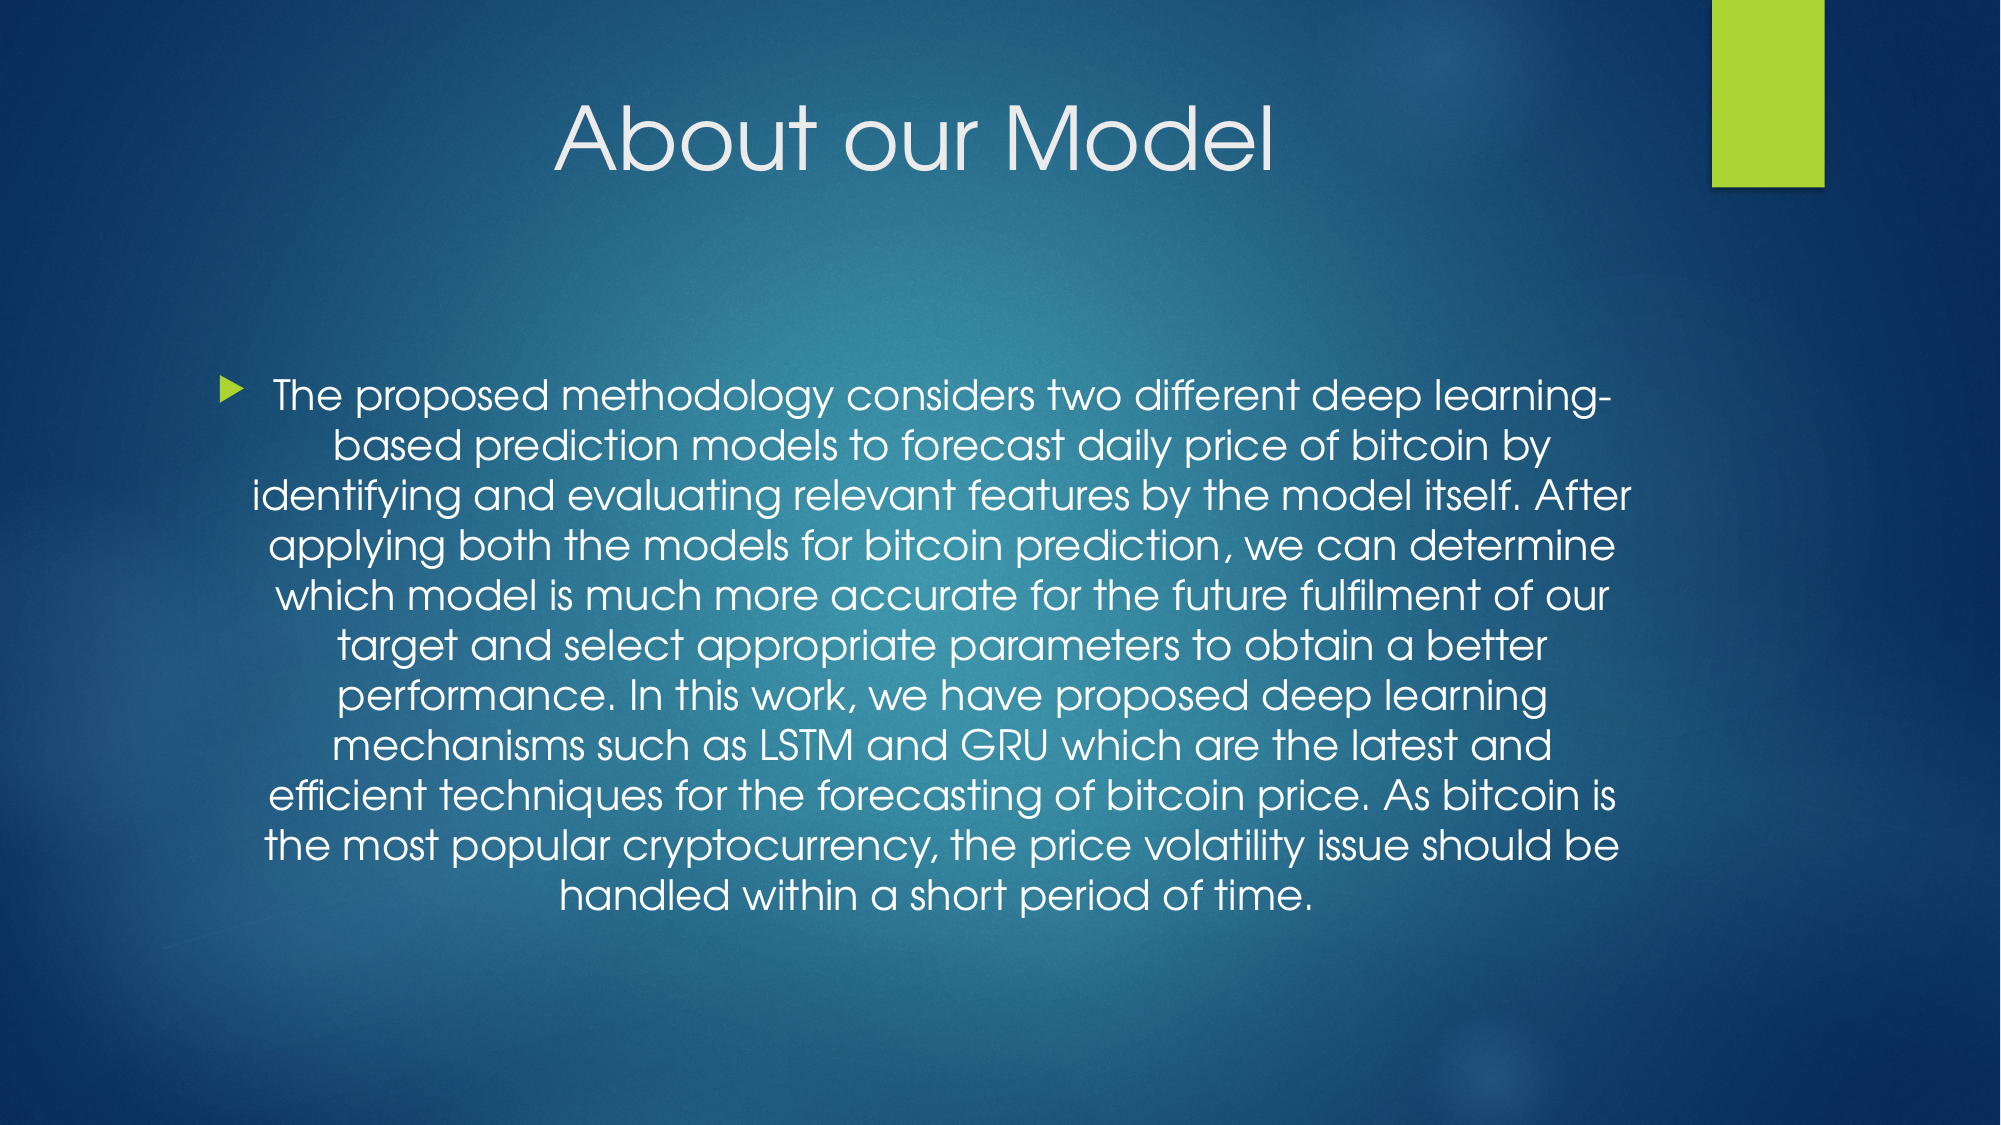

# About our Model
The proposed methodology considers two different deep learning-based prediction models to forecast daily price of bitcoin by identifying and evaluating relevant features by the model itself. After applying both the models for bitcoin prediction, we can determine which model is much more accurate for the future fulfilment of our target and select appropriate parameters to obtain a better performance. In this work, we have proposed deep learning mechanisms such as LSTM and GRU which are the latest and efficient techniques for the forecasting of bitcoin price. As bitcoin is the most popular cryptocurrency, the price volatility issue should be handled within a short period of time.